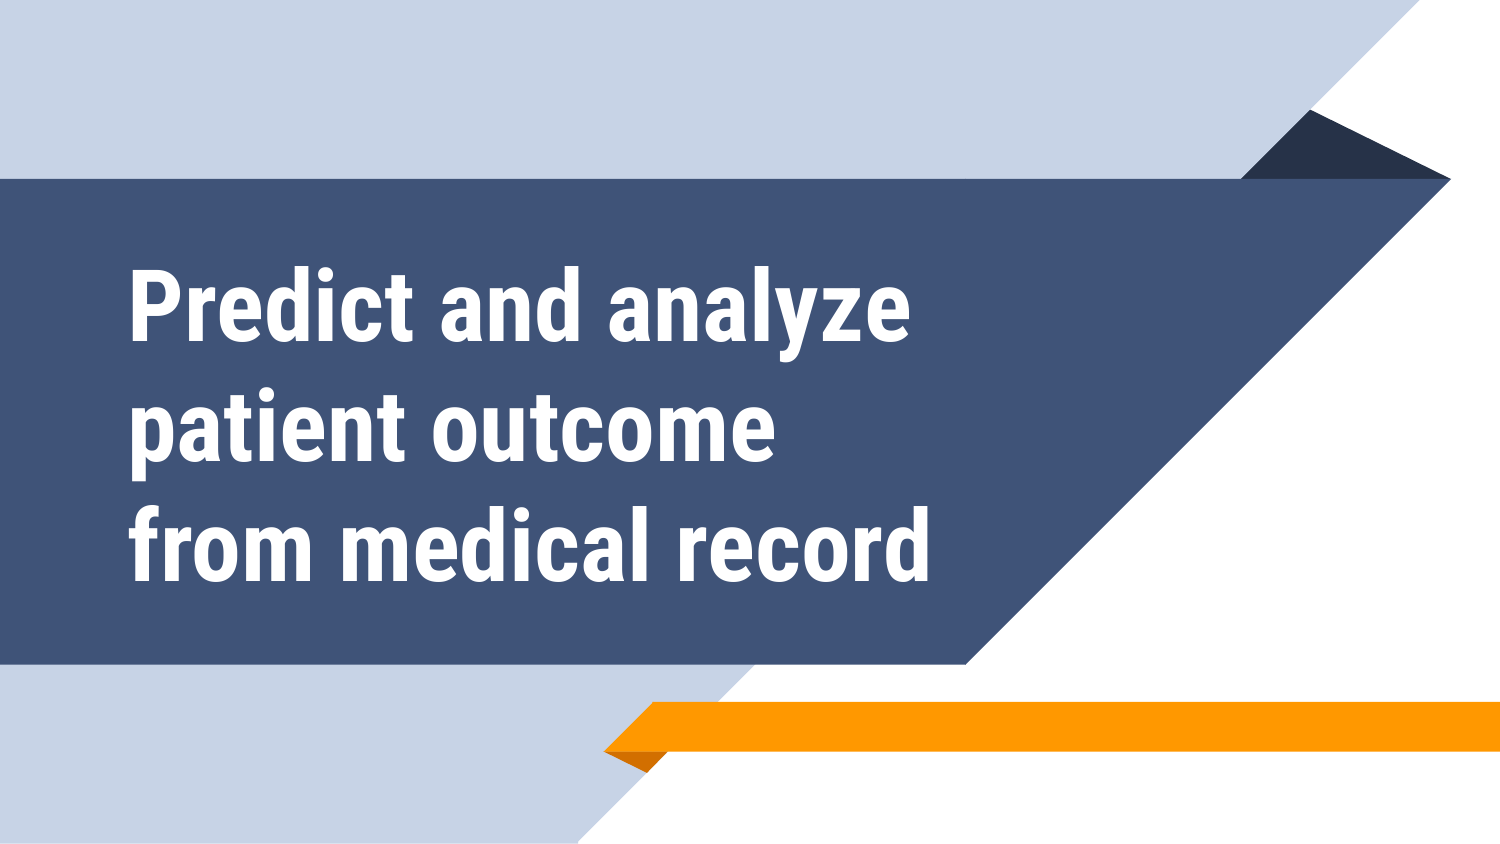

# Predict and analyze patient outcome from medical record